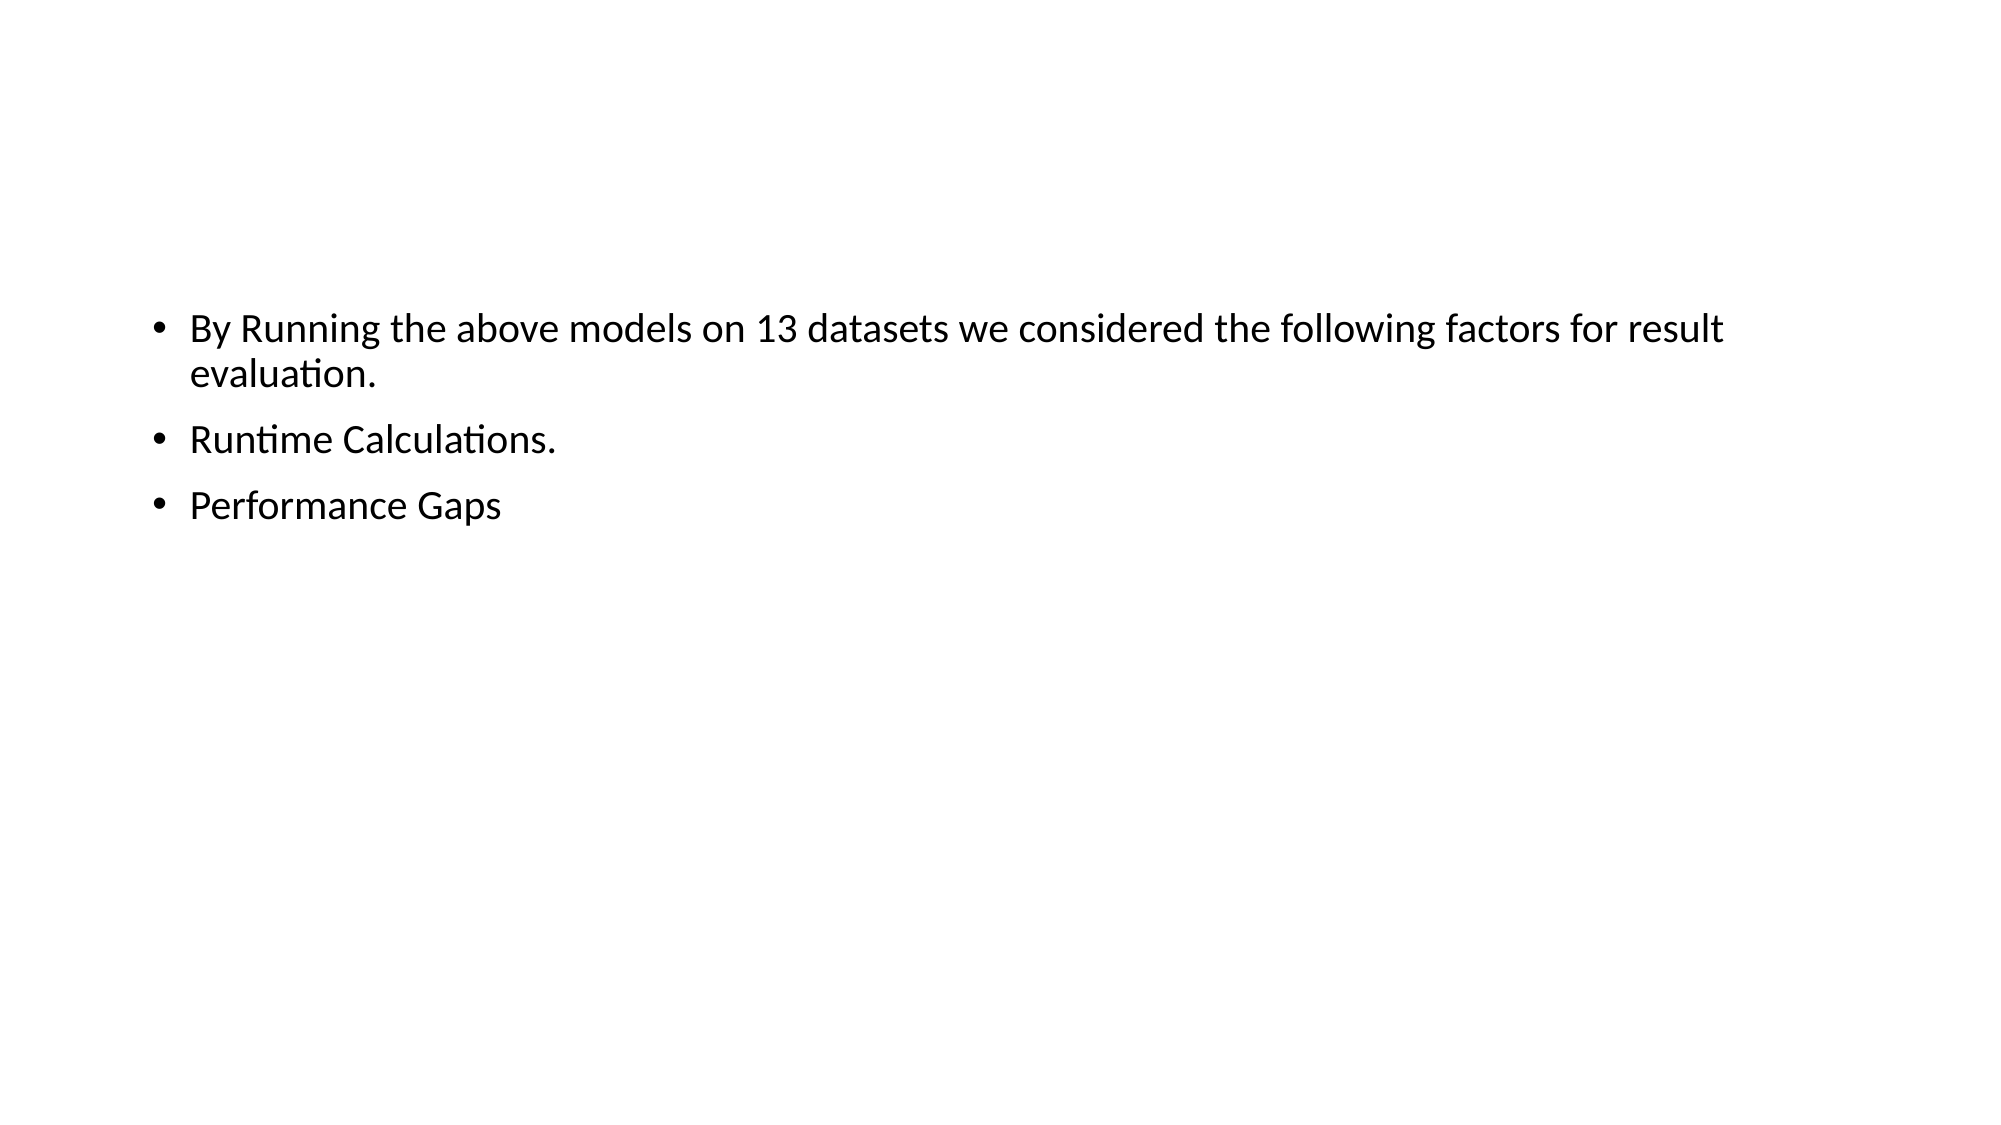

#
By Running the above models on 13 datasets we considered the following factors for result evaluation.
Runtime Calculations.
Performance Gaps